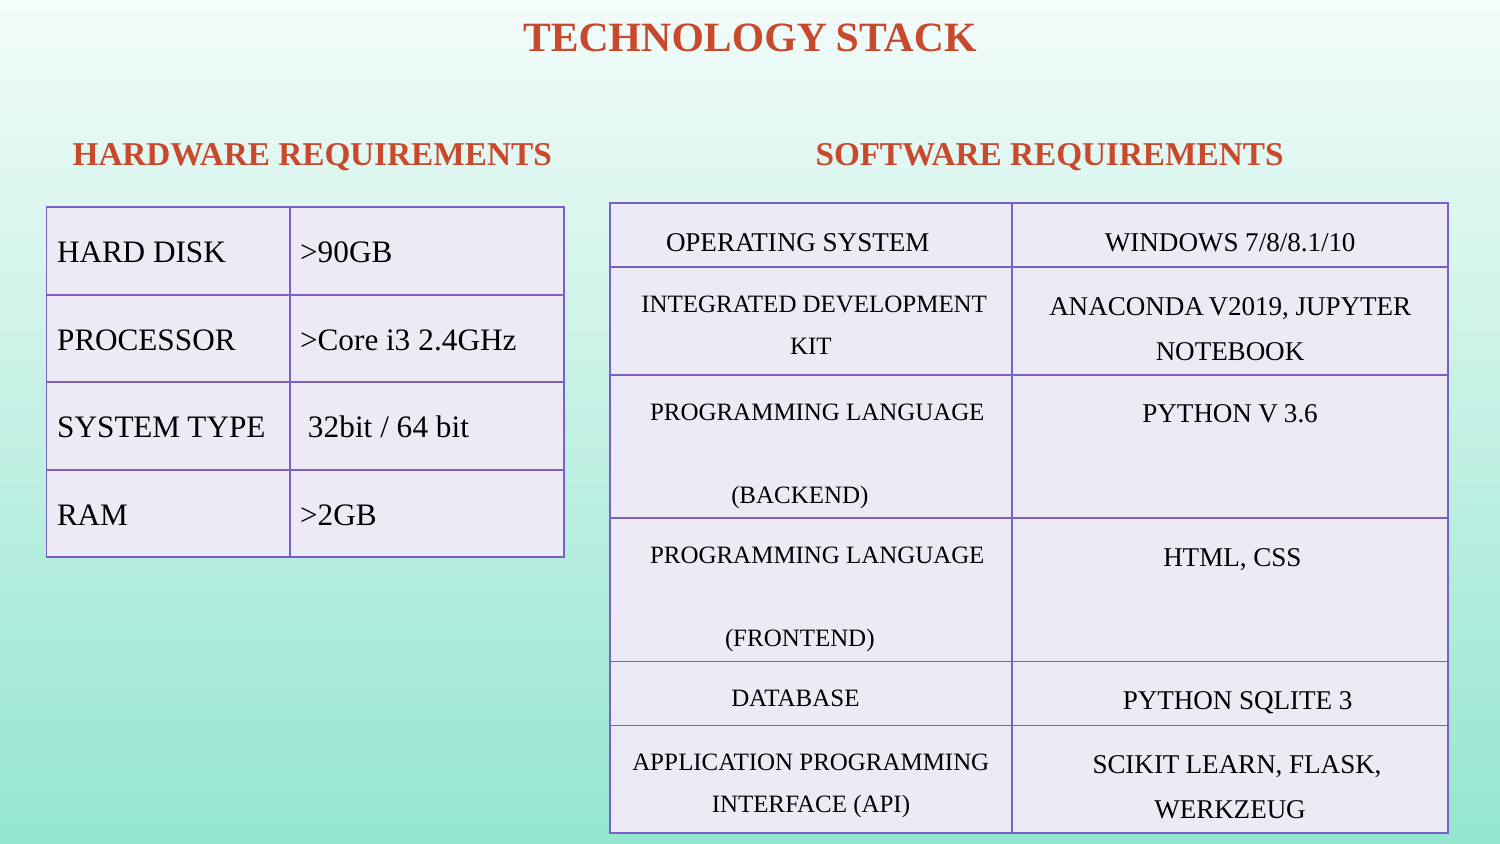

# TECHNOLOGY STACK

       HARDWARE REQUIREMENTS                                SOFTWARE REQUIREMENTS

| OPERATING SYSTEM | WINDOWS 7/8/8.1/10 |
| --- | --- |
| INTEGRATED DEVELOPMENT KIT | ANACONDA V2019, JUPYTER NOTEBOOK |
| PROGRAMMING LANGUAGE (BACKEND) | PYTHON V 3.6 |
| PROGRAMMING LANGUAGE (FRONTEND) | HTML, CSS |
| DATABASE | PYTHON SQLITE 3 |
| APPLICATION PROGRAMMING INTERFACE (API) | SCIKIT LEARN, FLASK, WERKZEUG |
| HARD DISK | >90GB |
| --- | --- |
| PROCESSOR | >Core i3 2.4GHz |
| SYSTEM TYPE | 32bit / 64 bit |
| RAM | >2GB |